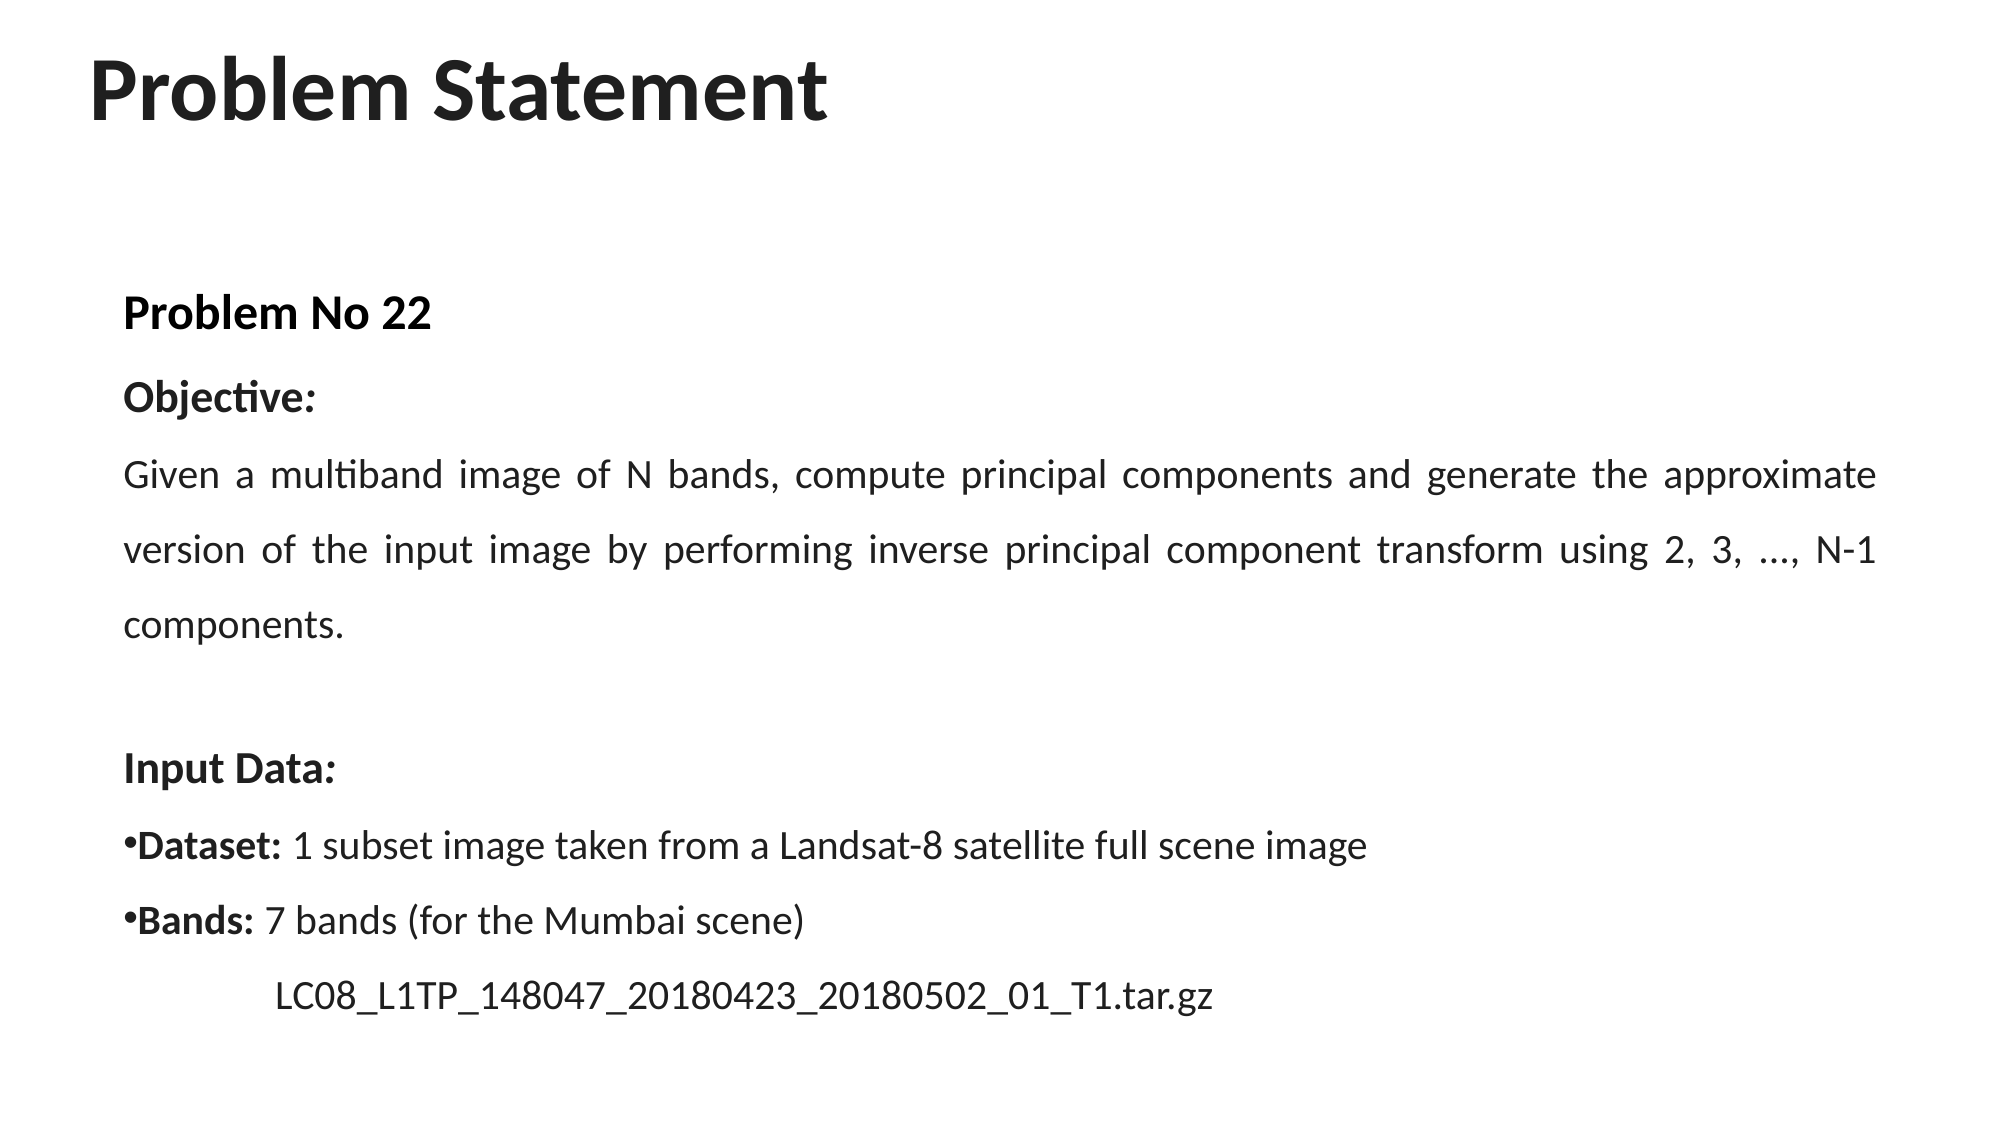

Problem Statement
Problem No 22
Objective:
Given a multiband image of N bands, compute principal components and generate the approximate version of the input image by performing inverse principal component transform using 2, 3, ..., N-1 components.
Input Data:
Dataset: 1 subset image taken from a Landsat-8 satellite full scene image
Bands: 7 bands (for the Mumbai scene)
                LC08_L1TP_148047_20180423_20180502_01_T1.tar.gz